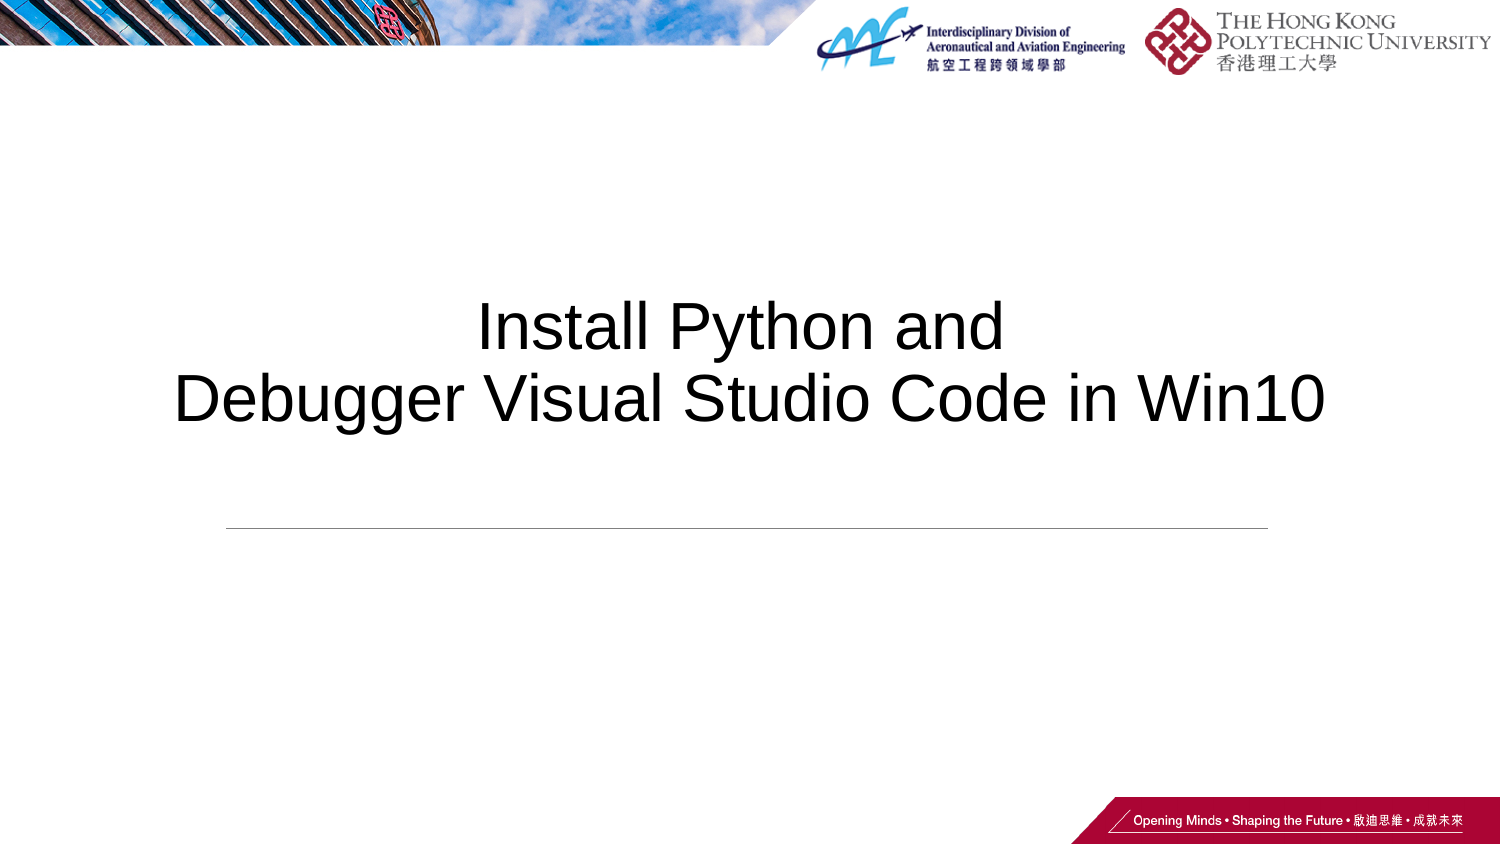

# Install Python and Debugger Visual Studio Code in Win10